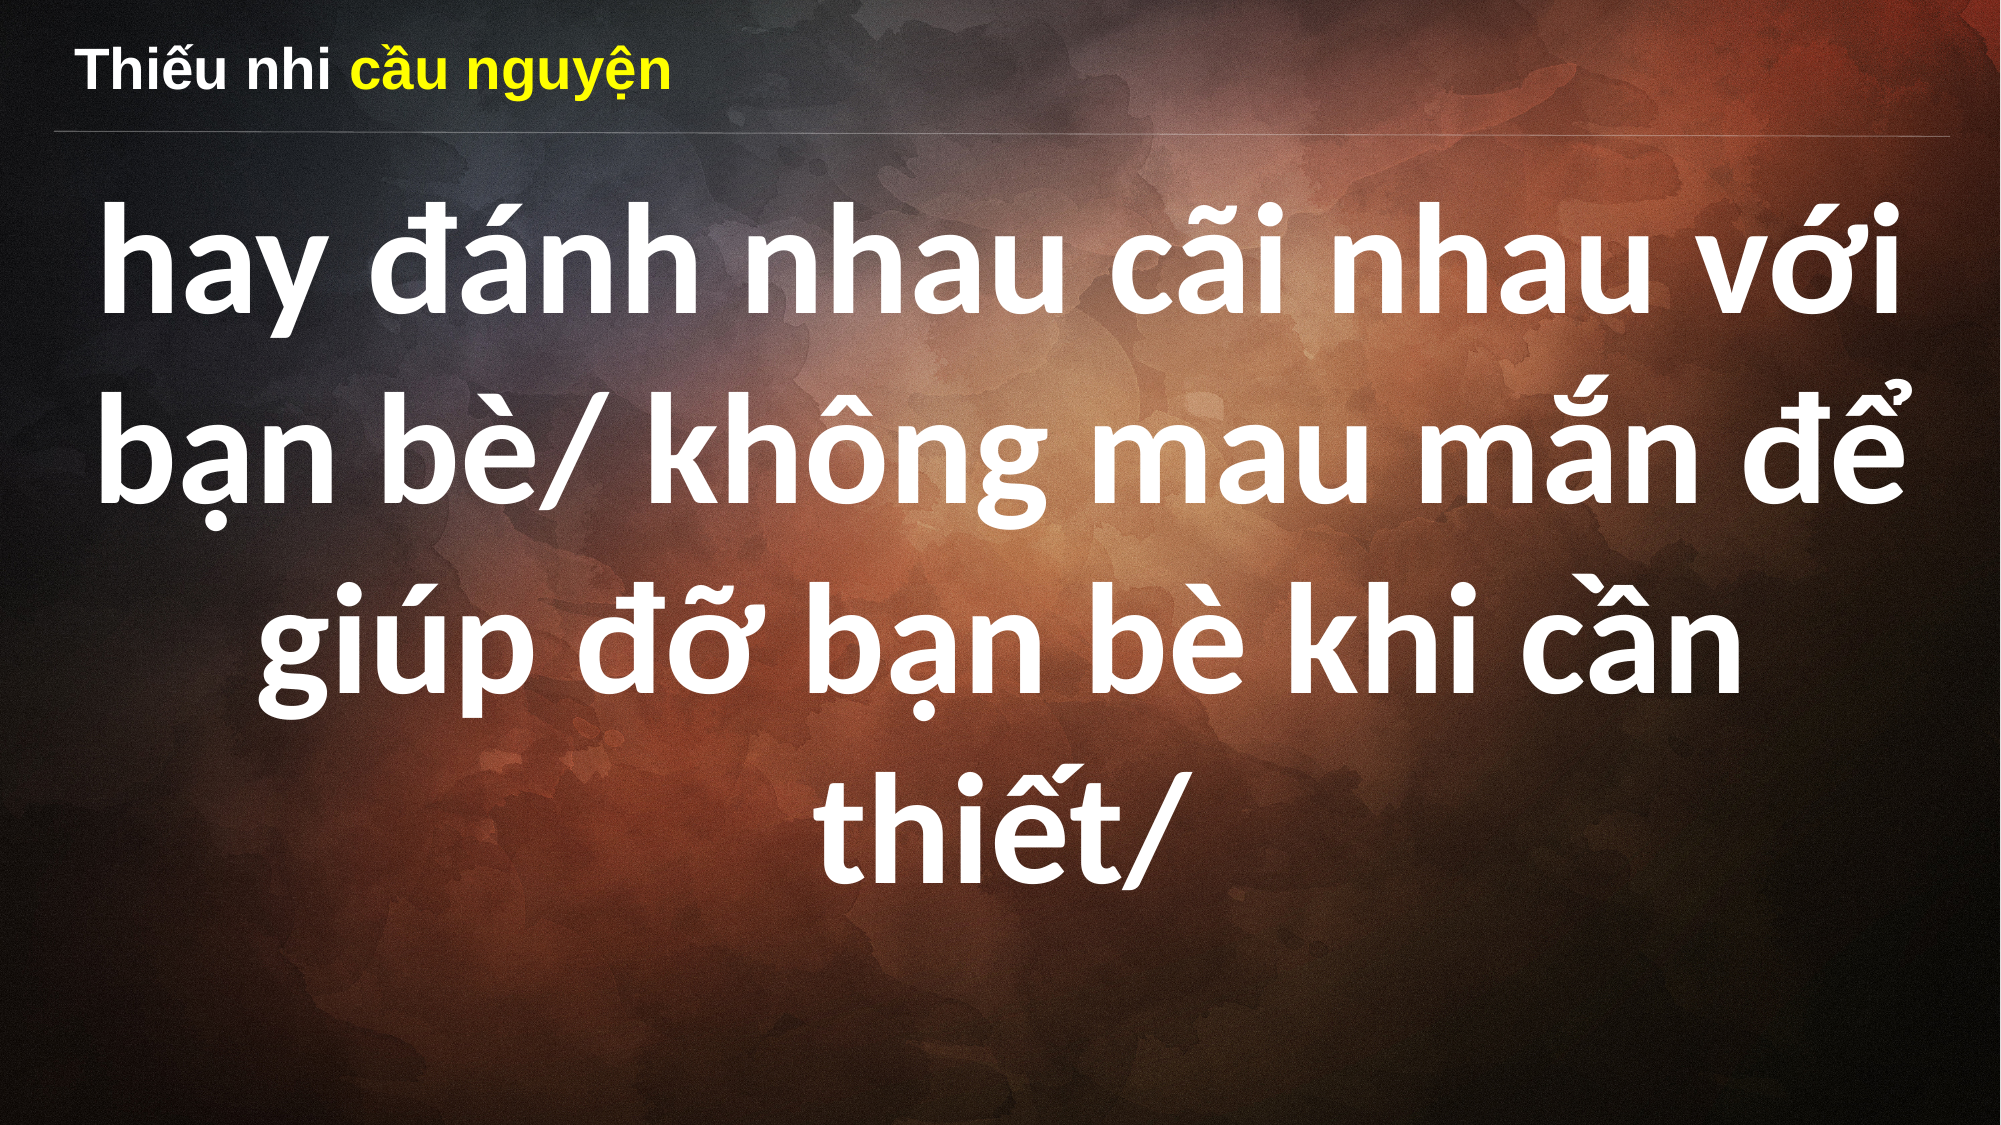

Thiếu nhi cầu nguyện
hay đánh nhau cãi nhau với bạn bè/ không mau mắn để giúp đỡ bạn bè khi cần thiết/